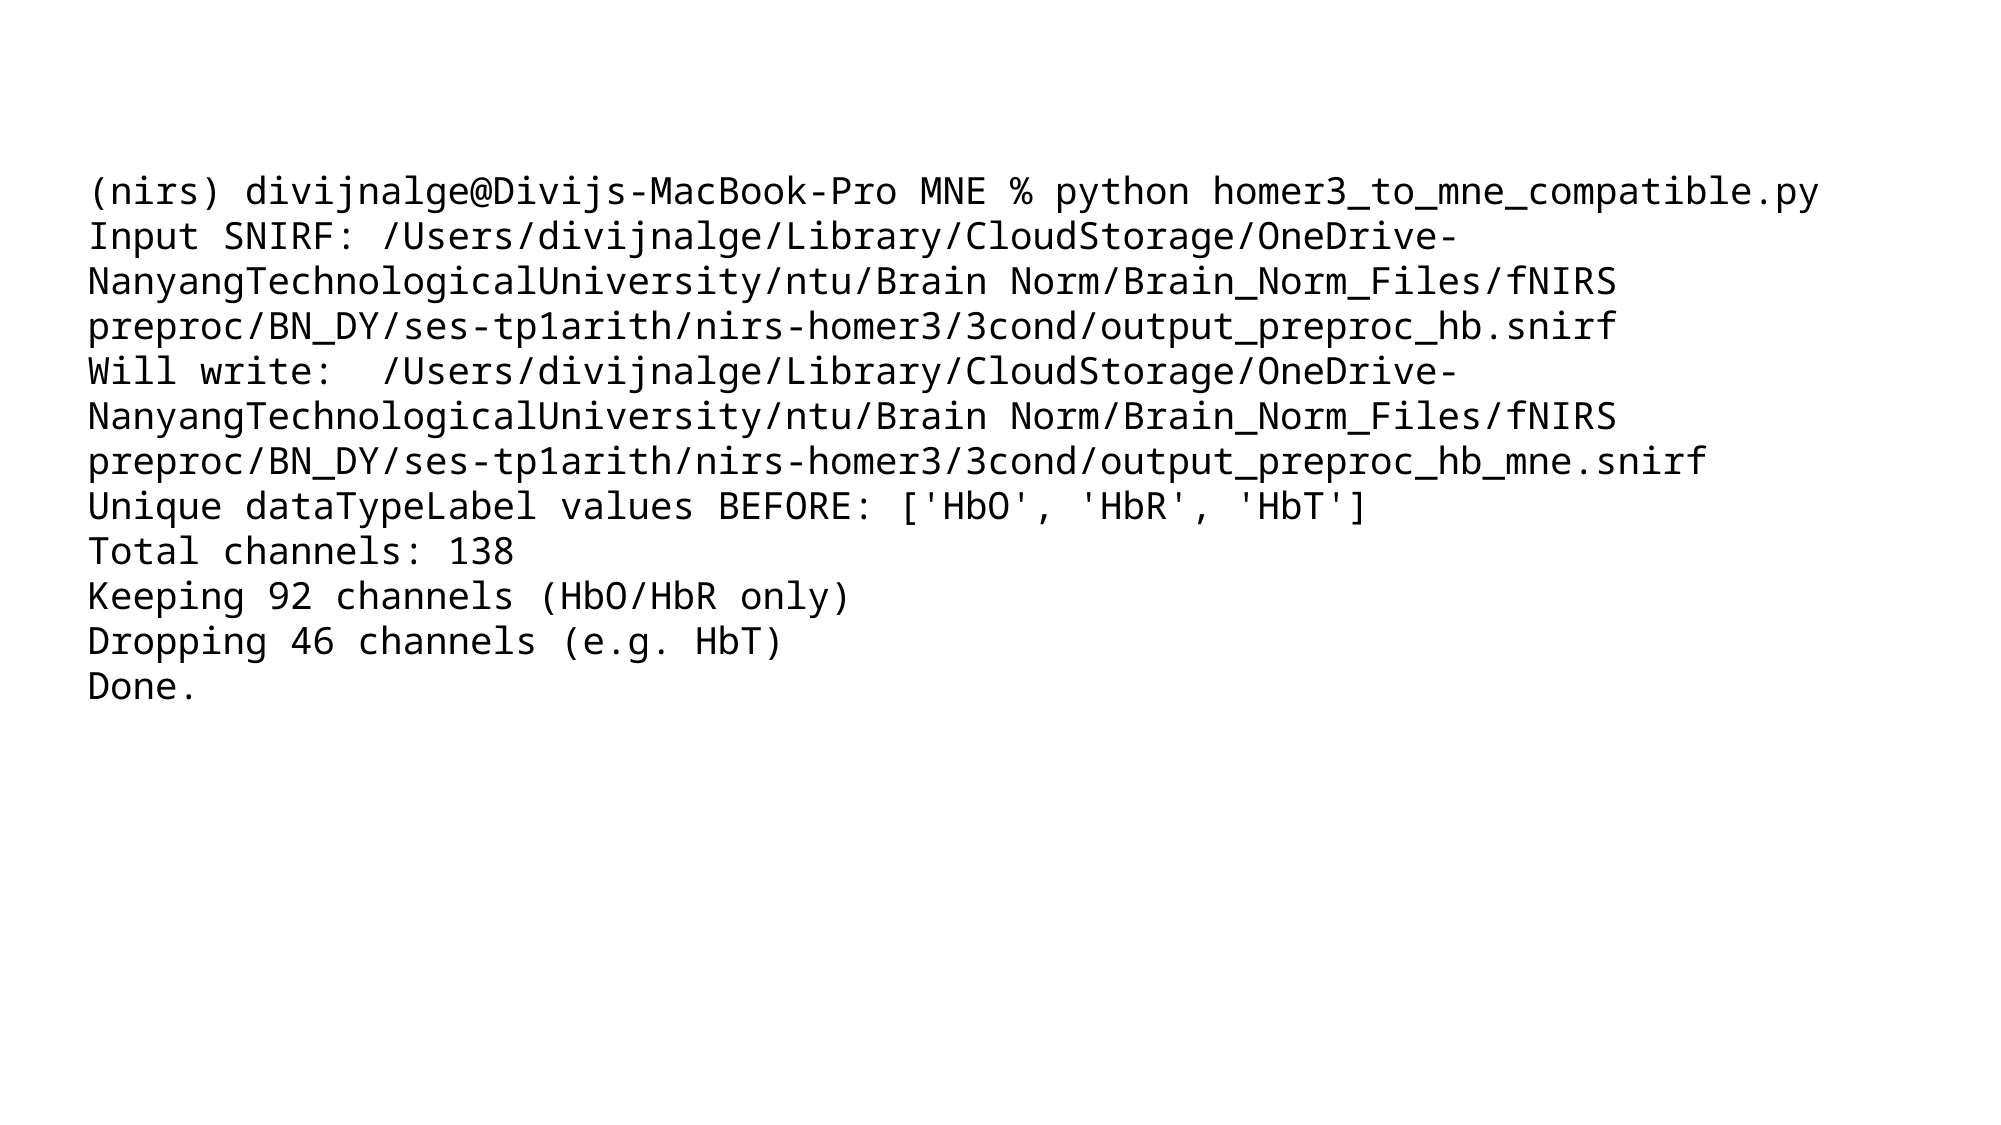

(nirs) divijnalge@Divijs-MacBook-Pro MNE % python homer3_to_mne_compatible.py
Input SNIRF: /Users/divijnalge/Library/CloudStorage/OneDrive-NanyangTechnologicalUniversity/ntu/Brain Norm/Brain_Norm_Files/fNIRS preproc/BN_DY/ses-tp1arith/nirs-homer3/3cond/output_preproc_hb.snirf
Will write:  /Users/divijnalge/Library/CloudStorage/OneDrive-NanyangTechnologicalUniversity/ntu/Brain Norm/Brain_Norm_Files/fNIRS preproc/BN_DY/ses-tp1arith/nirs-homer3/3cond/output_preproc_hb_mne.snirf
Unique dataTypeLabel values BEFORE: ['HbO', 'HbR', 'HbT']
Total channels: 138
Keeping 92 channels (HbO/HbR only)
Dropping 46 channels (e.g. HbT)
Done.